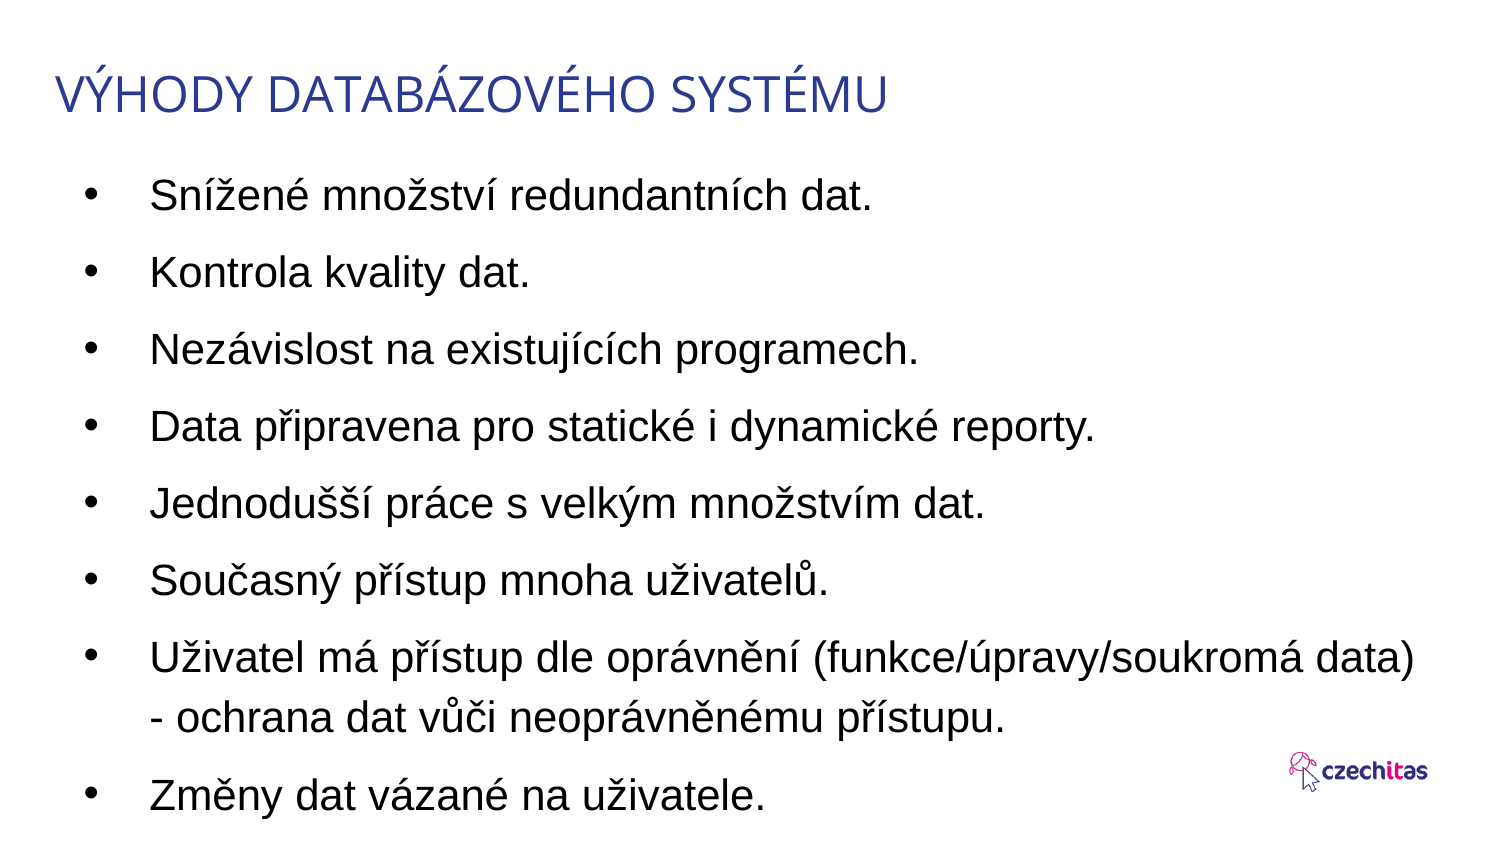

# VÝHODY DATABÁZOVÉHO SYSTÉMU
Snížené množství redundantních dat.
Kontrola kvality dat.
Nezávislost na existujících programech.
Data připravena pro statické i dynamické reporty.
Jednodušší práce s velkým množstvím dat.
Současný přístup mnoha uživatelů.
Uživatel má přístup dle oprávnění (funkce/úpravy/soukromá data) - ochrana dat vůči neoprávněnému přístupu.
Změny dat vázané na uživatele.